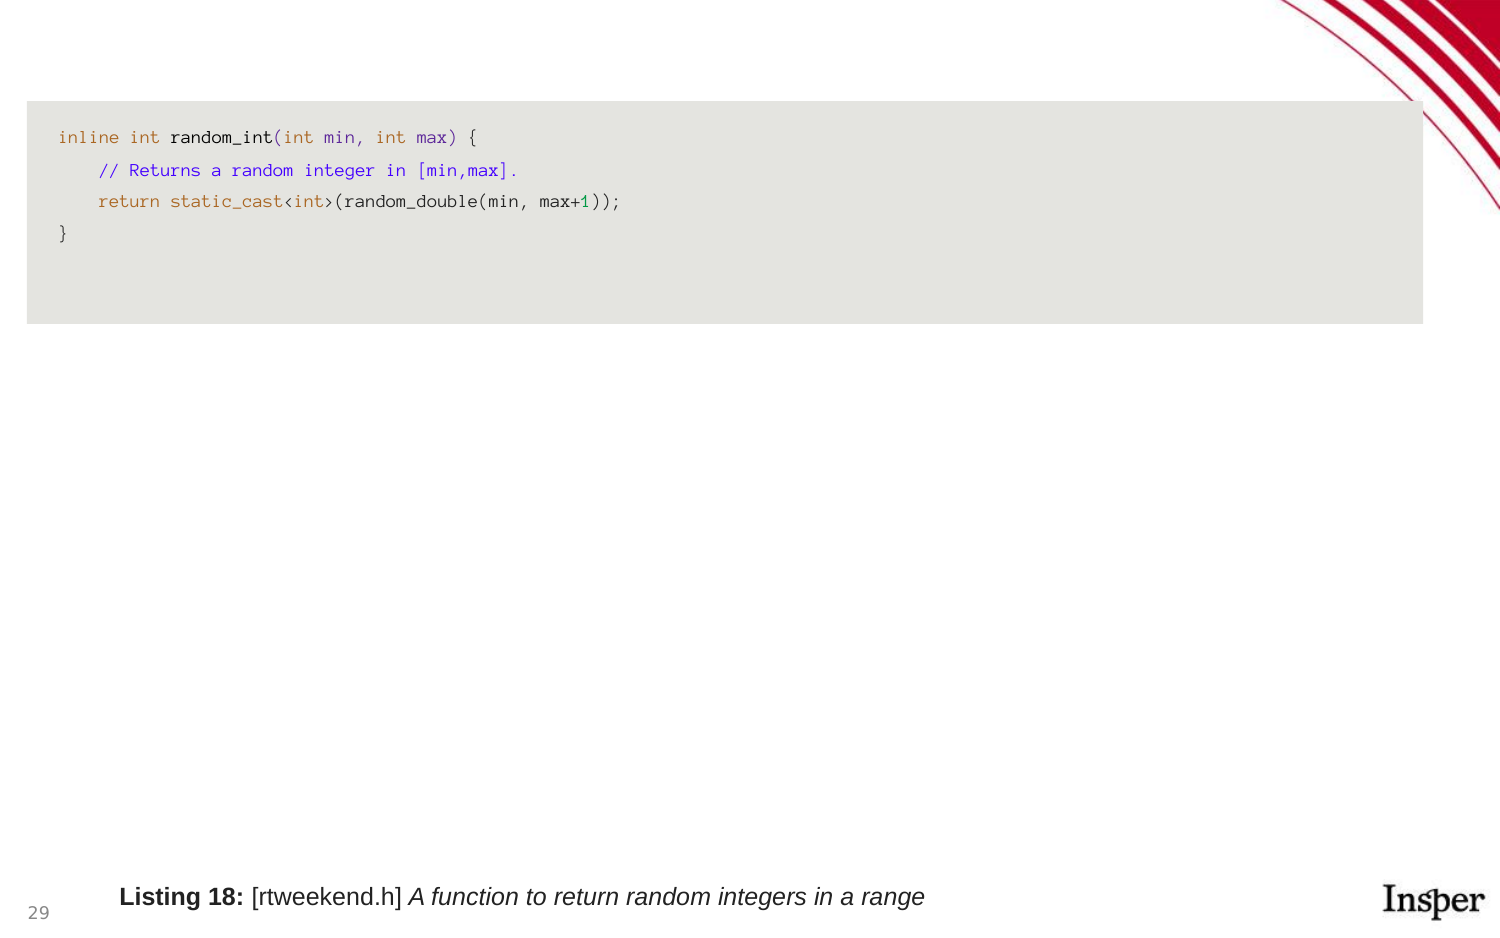

#
inline int random_int(int min, int max) {
    // Returns a random integer in [min,max].
    return static_cast<int>(random_double(min, max+1));
}

Listing 18: [rtweekend.h] A function to return random integers in a range
29